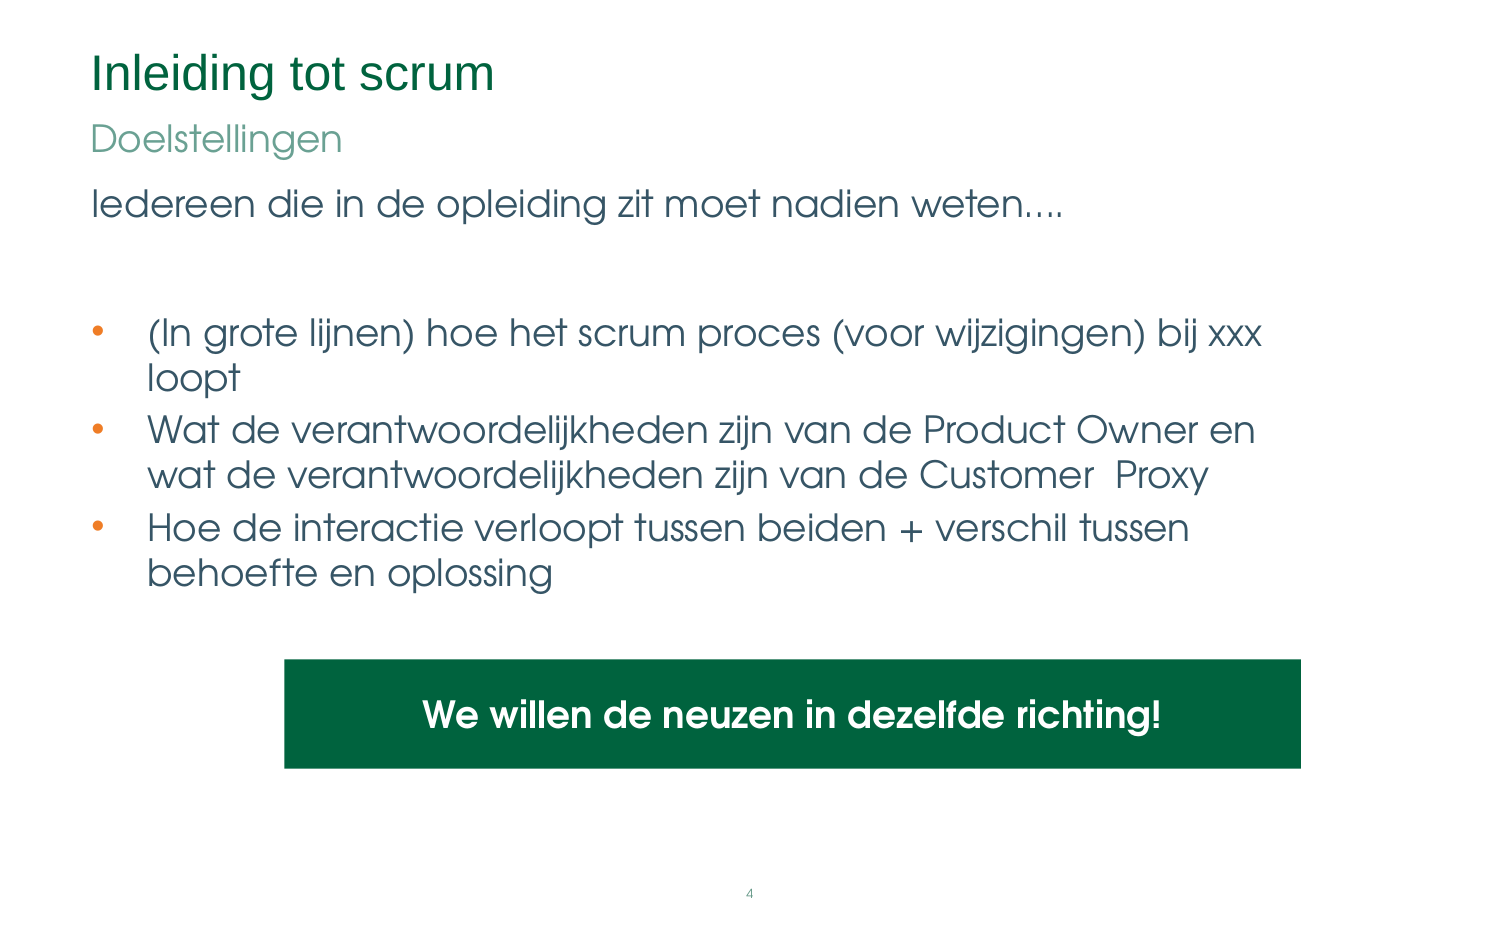

# Inleiding tot scrum
Doelstellingen
Iedereen die in de opleiding zit moet nadien weten….

(In grote lijnen) hoe het scrum proces (voor wijzigingen) bij xxx loopt
Wat de verantwoordelijkheden zijn van de Product Owner en wat de verantwoordelijkheden zijn van de Customer  Proxy
Hoe de interactie verloopt tussen beiden + verschil tussen behoefte en oplossing

We willen de neuzen in dezelfde richting!
4